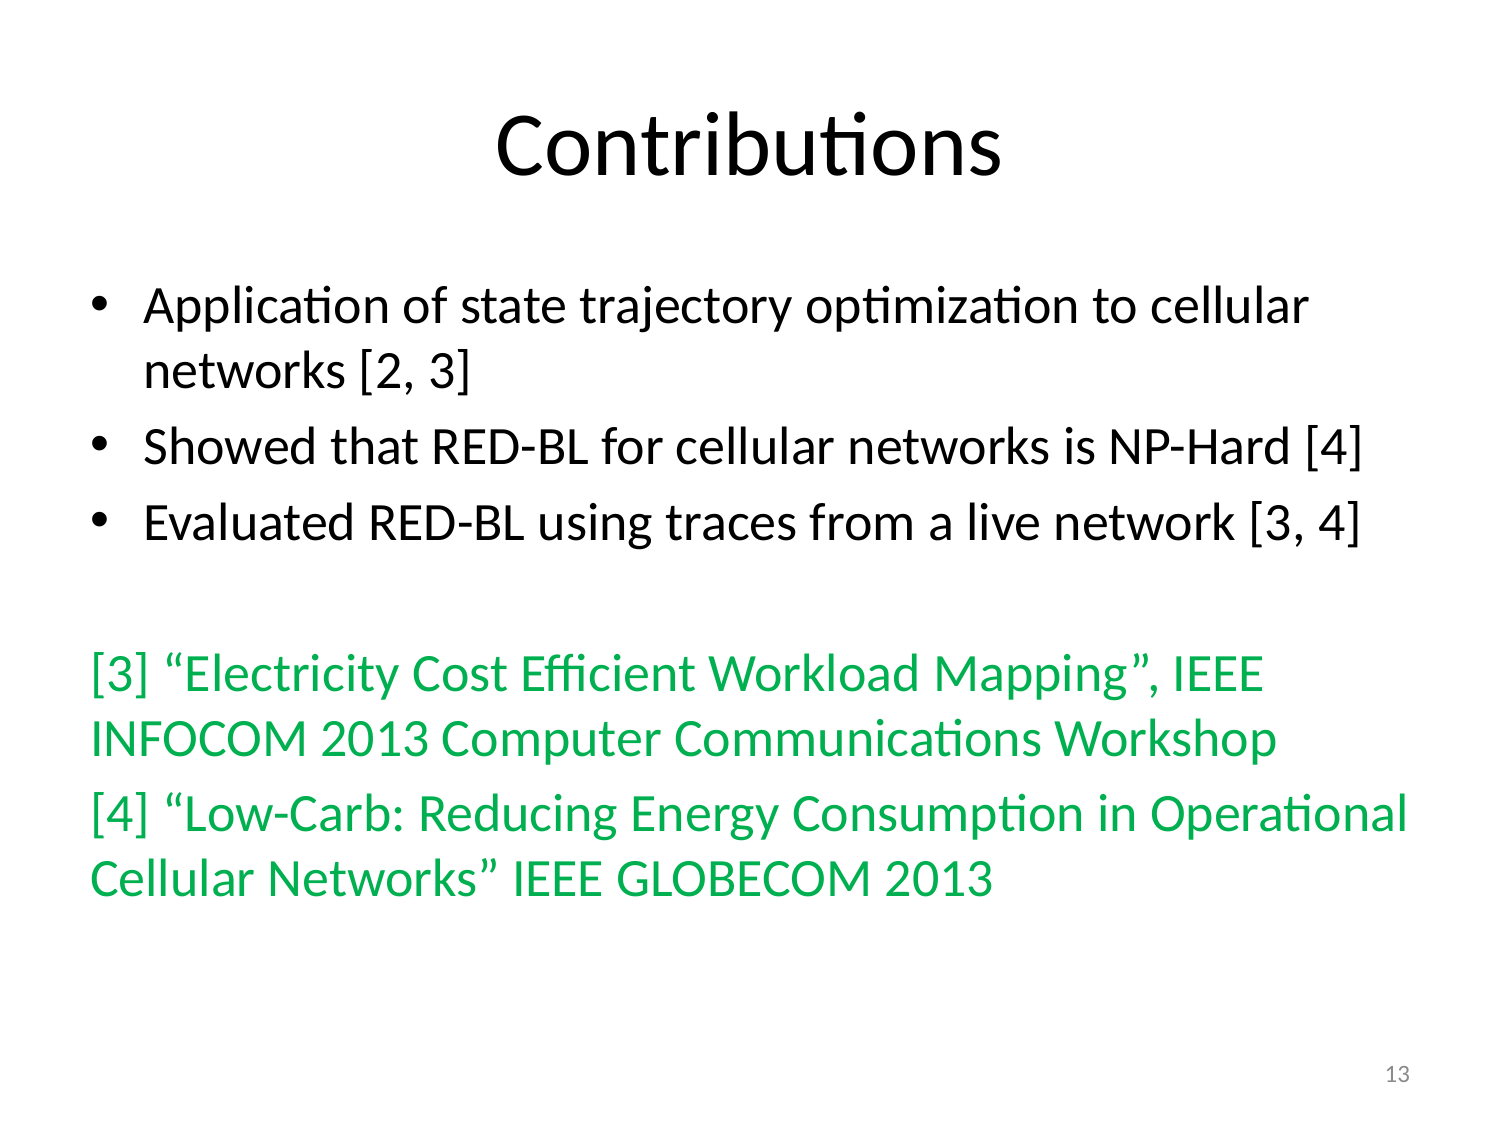

# Contributions
Application of state trajectory optimization to cellular networks [2, 3]
Showed that RED-BL for cellular networks is NP-Hard [4]
Evaluated RED-BL using traces from a live network [3, 4]

[3] “Electricity Cost Efficient Workload Mapping”, IEEE INFOCOM 2013 Computer Communications Workshop
[4] “Low-Carb: Reducing Energy Consumption in Operational Cellular Networks” IEEE GLOBECOM 2013

13